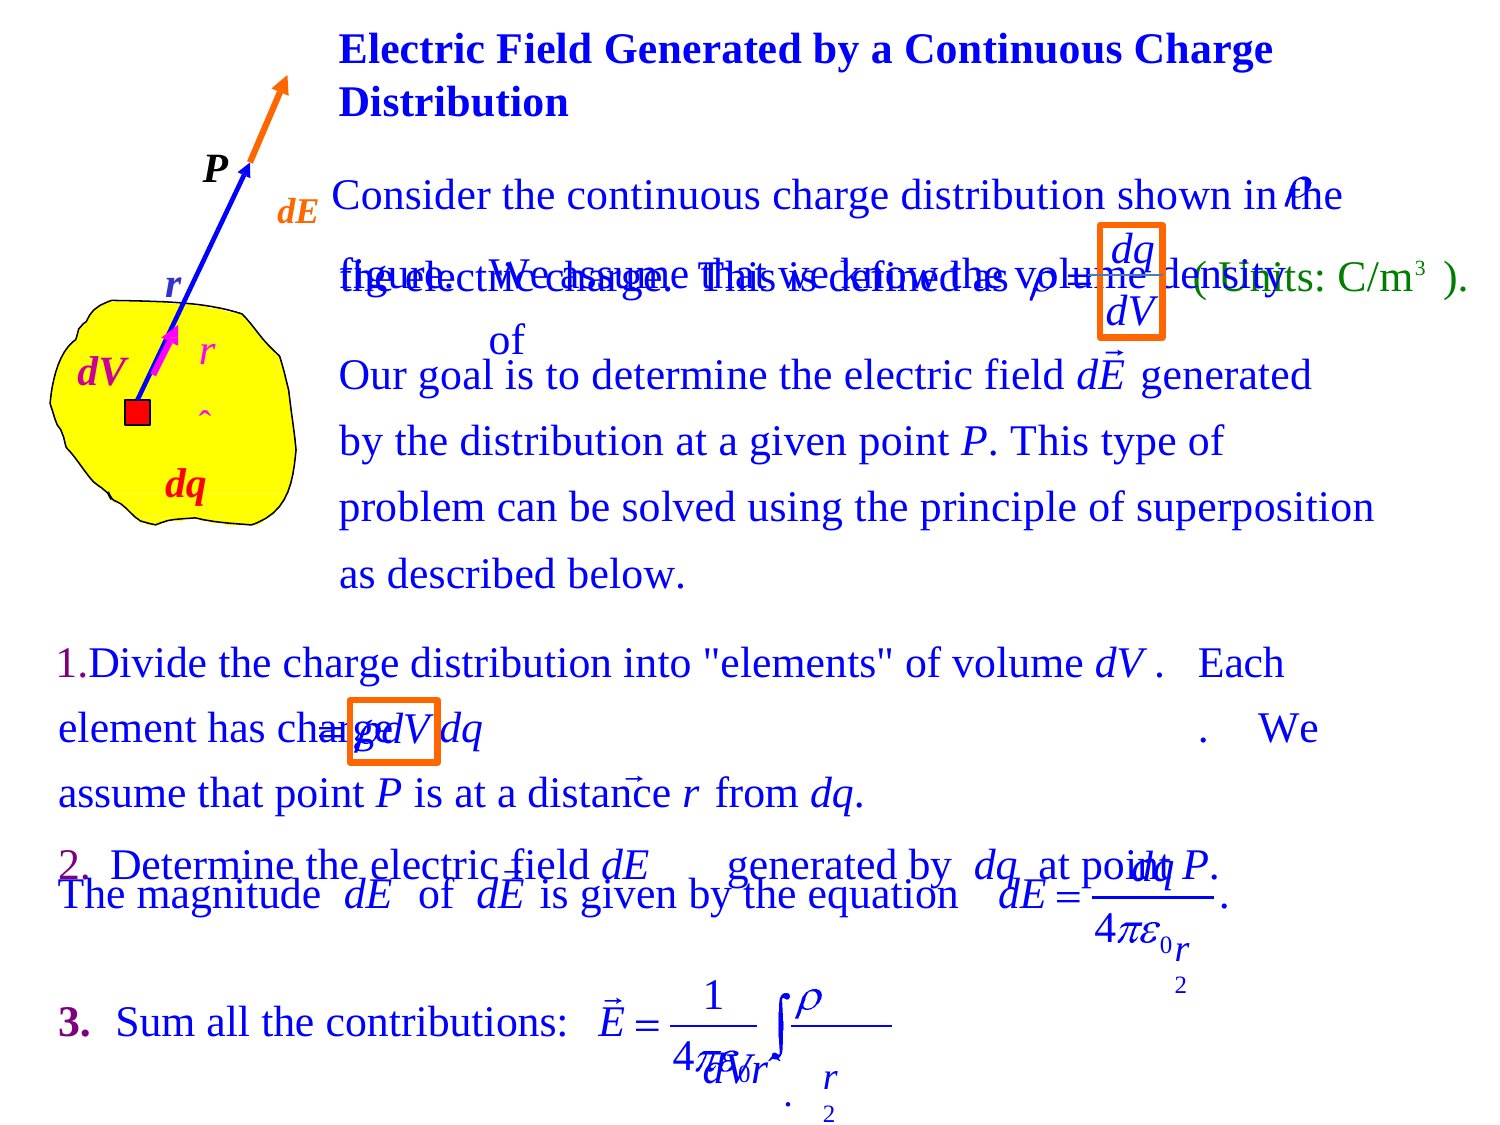

Electric Field Generated by a Continuous Charge Distribution
dE Consider the continuous charge distribution shown in the figure.	We assume that we know the volume density	of

P

dq dV

the electric charge.	This is defined as
( Units: C/m3   ).
r

rˆ
dq

dV
Our goal is to determine the electric field dE generated
by the distribution at a given point P. This type of problem can be solved using the principle of superposition

as described below.

Divide the charge distribution into "elements" of volume dV .	Each element has charge	dq	.	We assume that point P is at a distance r from dq.

Determine the electric field dE	generated by  dq	at point P.

dV

dq

The magnitude	dE	of	dE is given by the equation	dE
.
r 2

4
0

1	dVrˆ.

3.	Sum all the contributions:	E
r 2

4
0